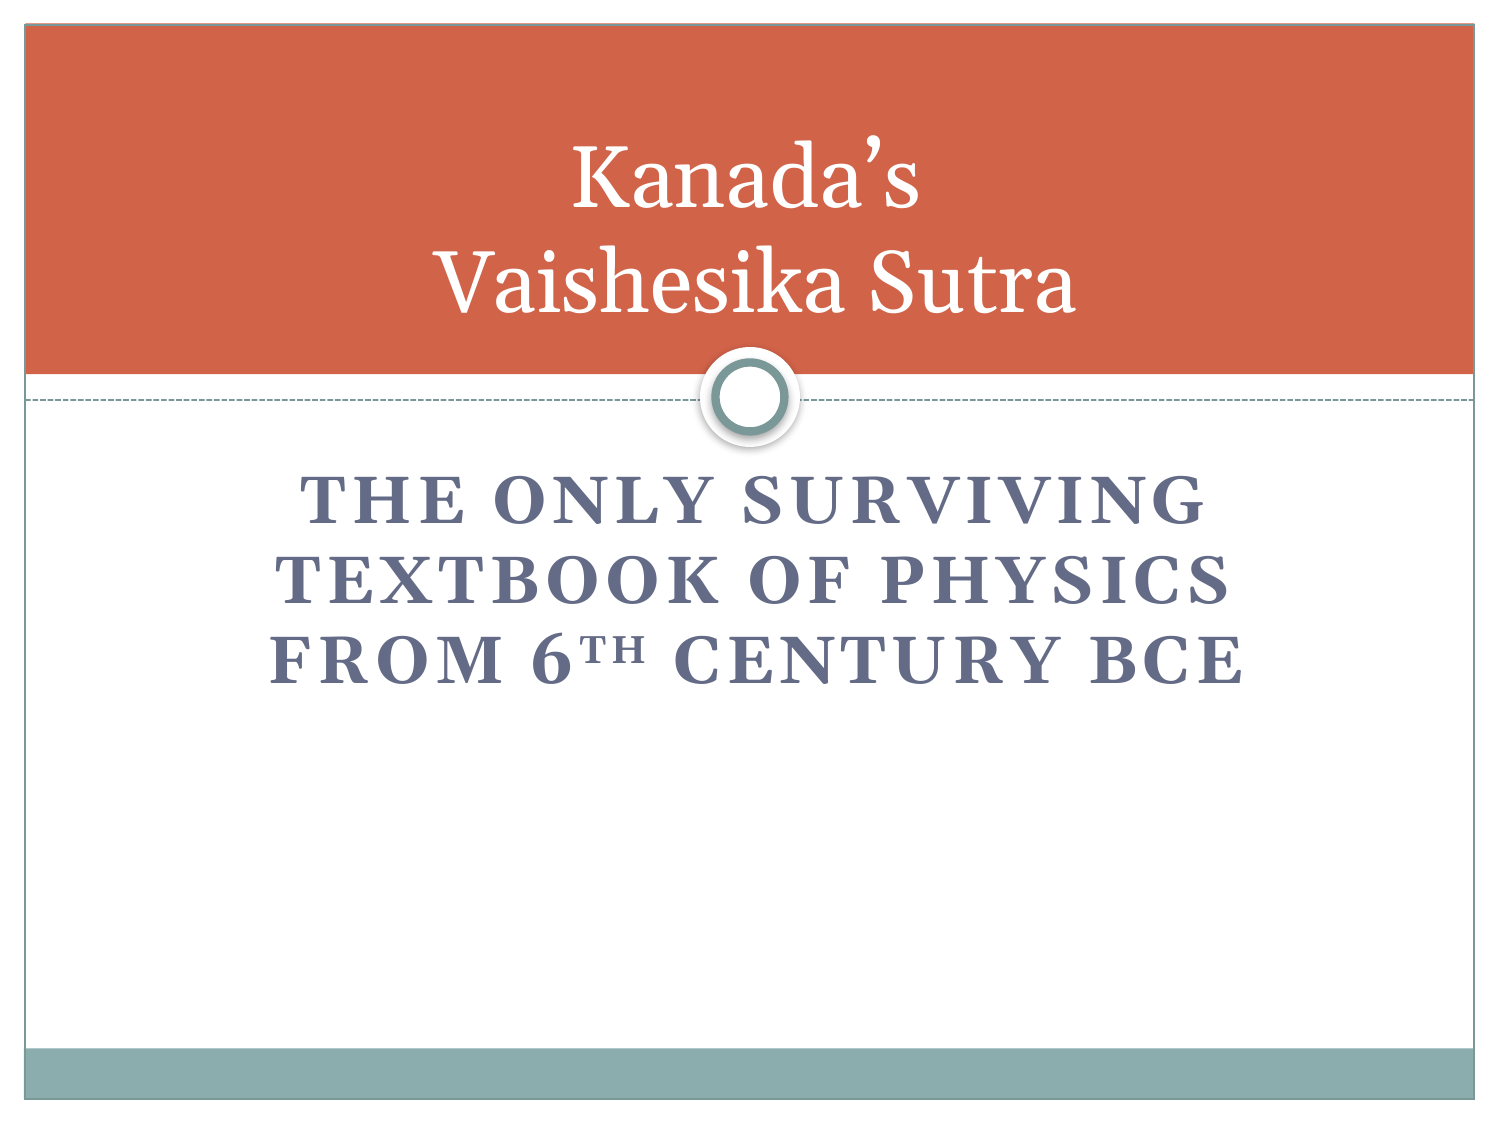

# Kanada’s Vaishesika Sutra
The only surviving textbook of physics from 6th century BCE